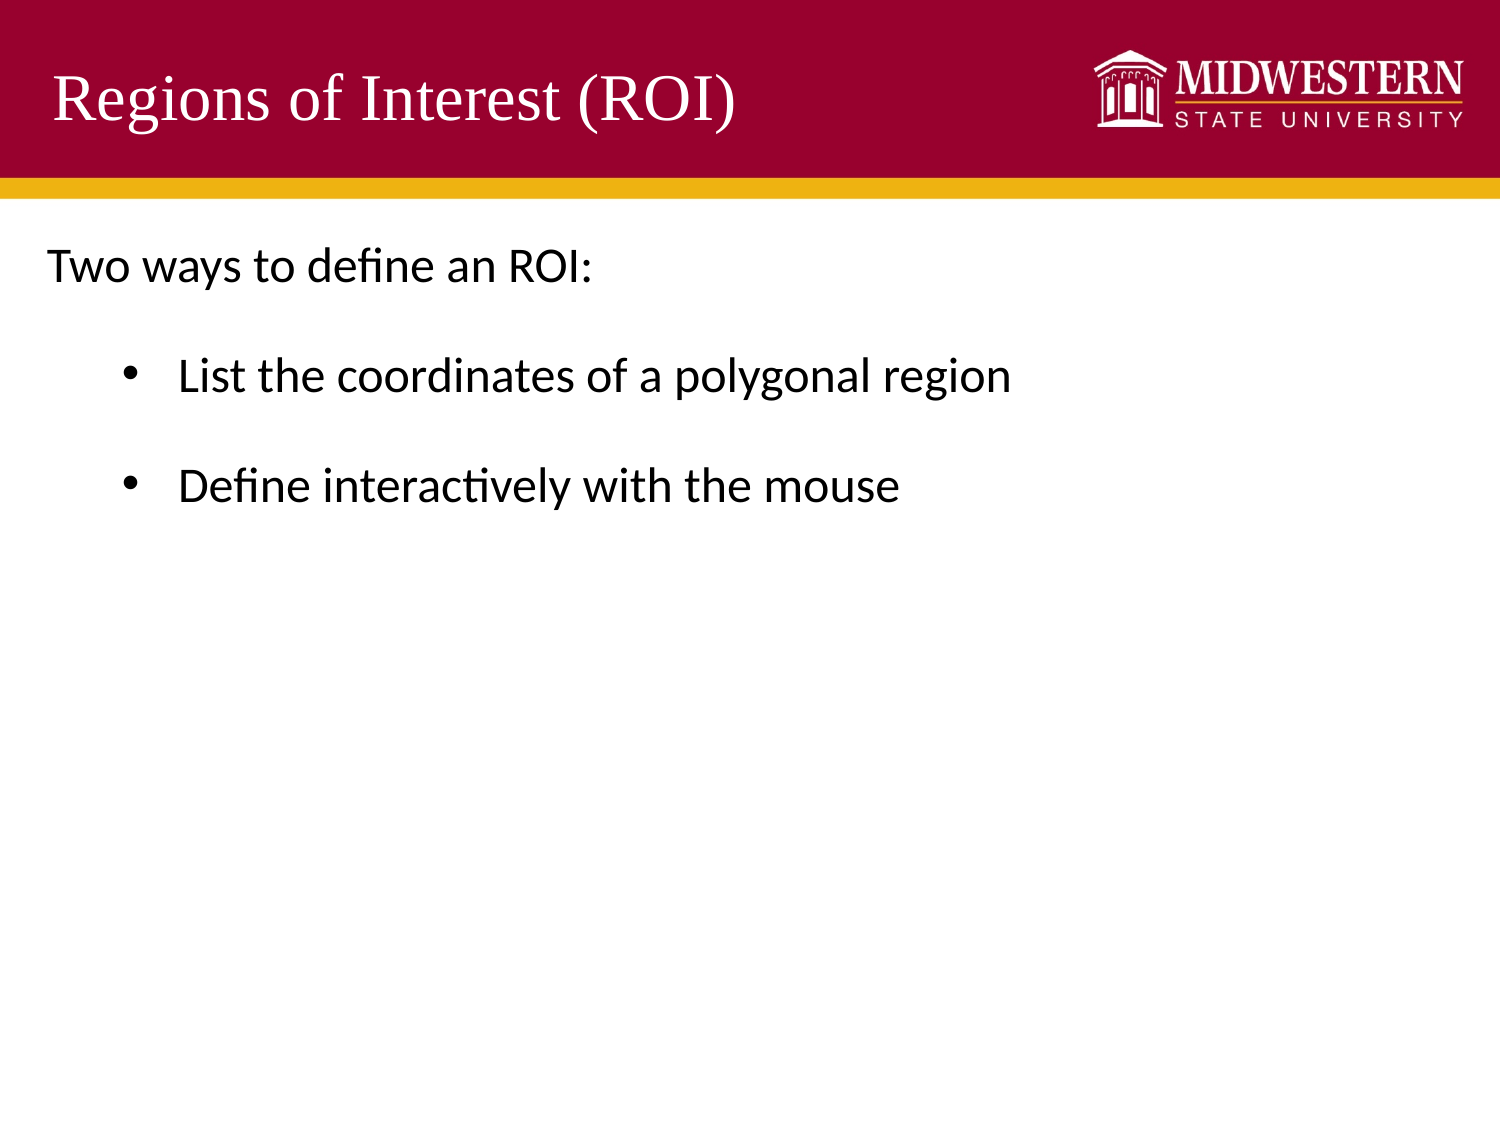

# Regions of Interest (ROI)
Two ways to define an ROI:
List the coordinates of a polygonal region
Define interactively with the mouse